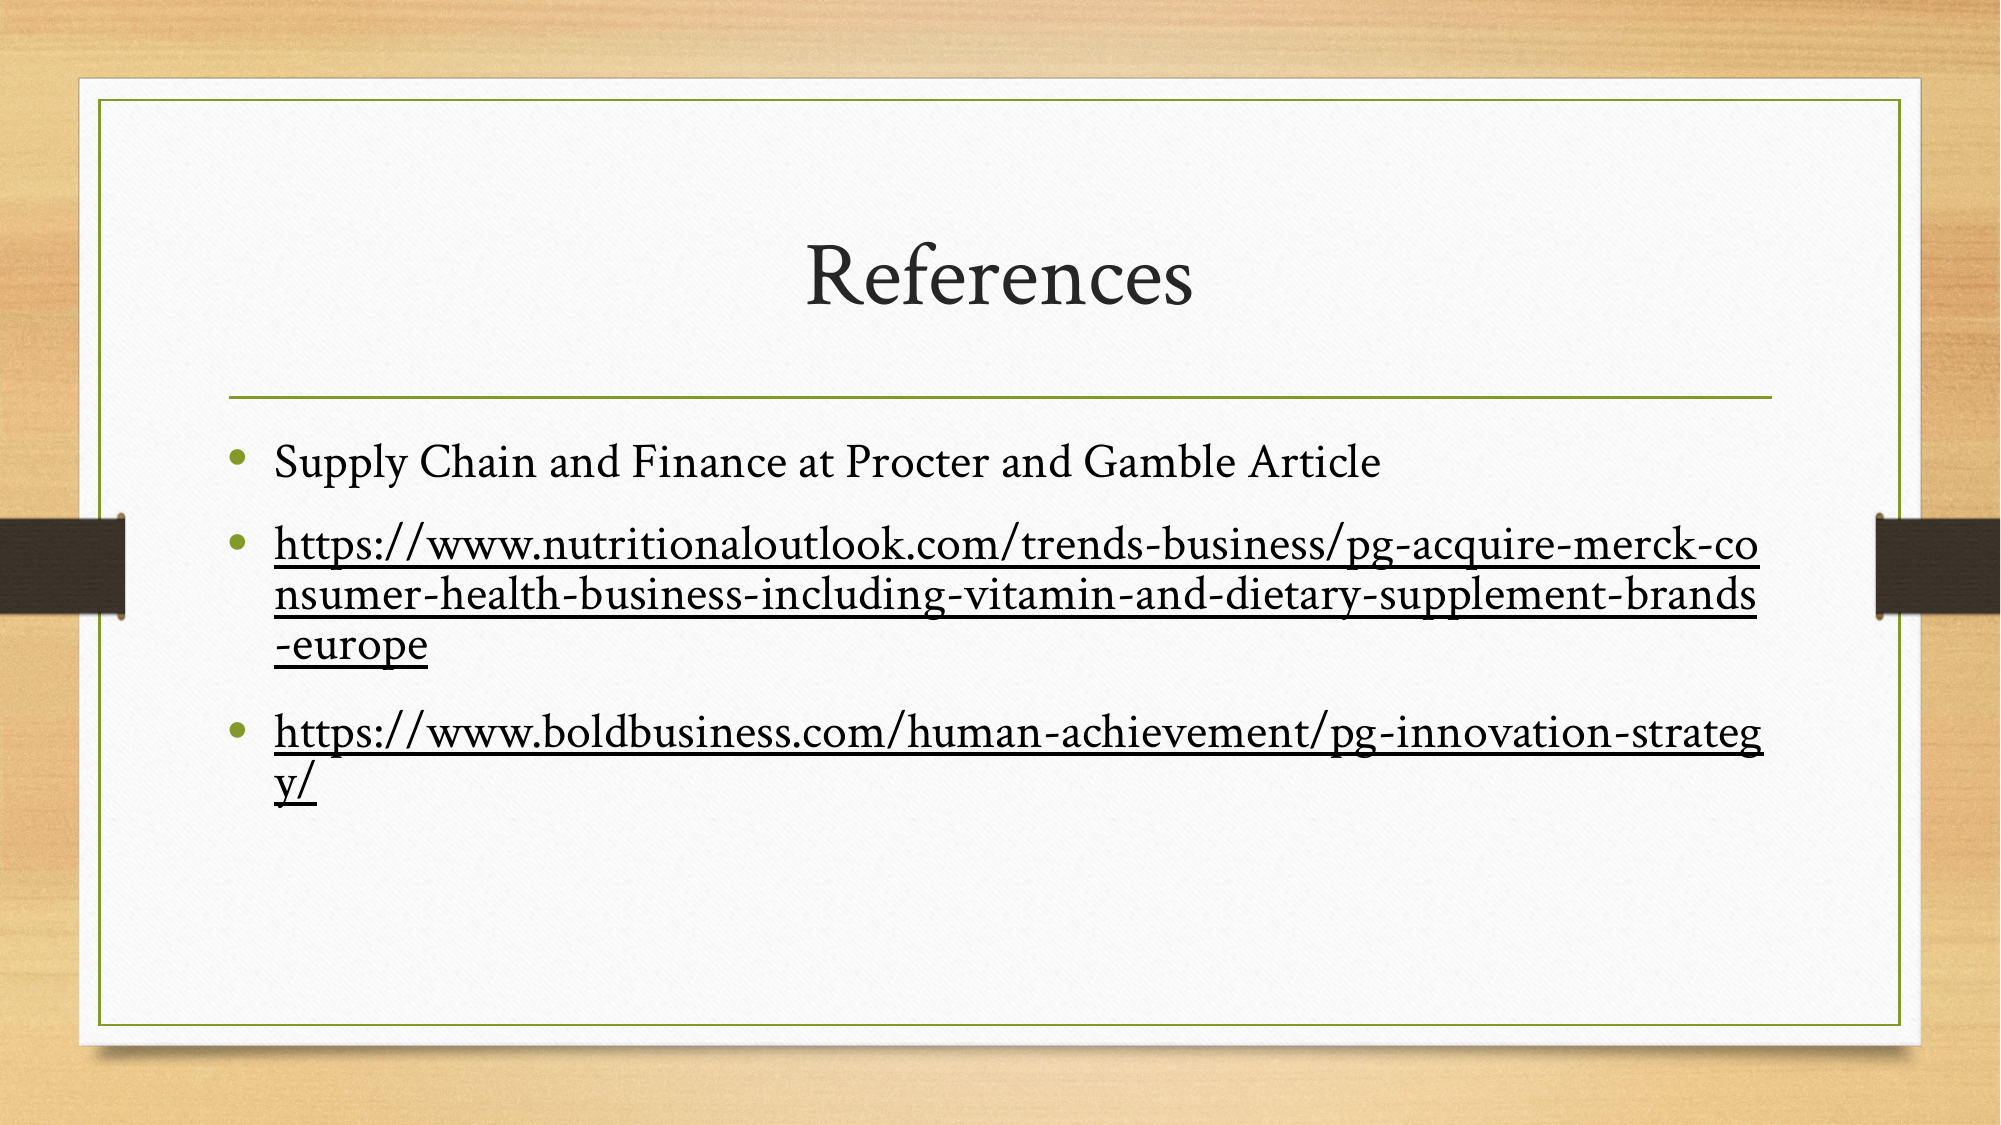

# References
Supply Chain and Finance at Procter and Gamble Article
https://www.nutritionaloutlook.com/trends-business/pg-acquire-merck-consumer-health-business-including-vitamin-and-dietary-supplement-brands-europe
https://www.boldbusiness.com/human-achievement/pg-innovation-strategy/